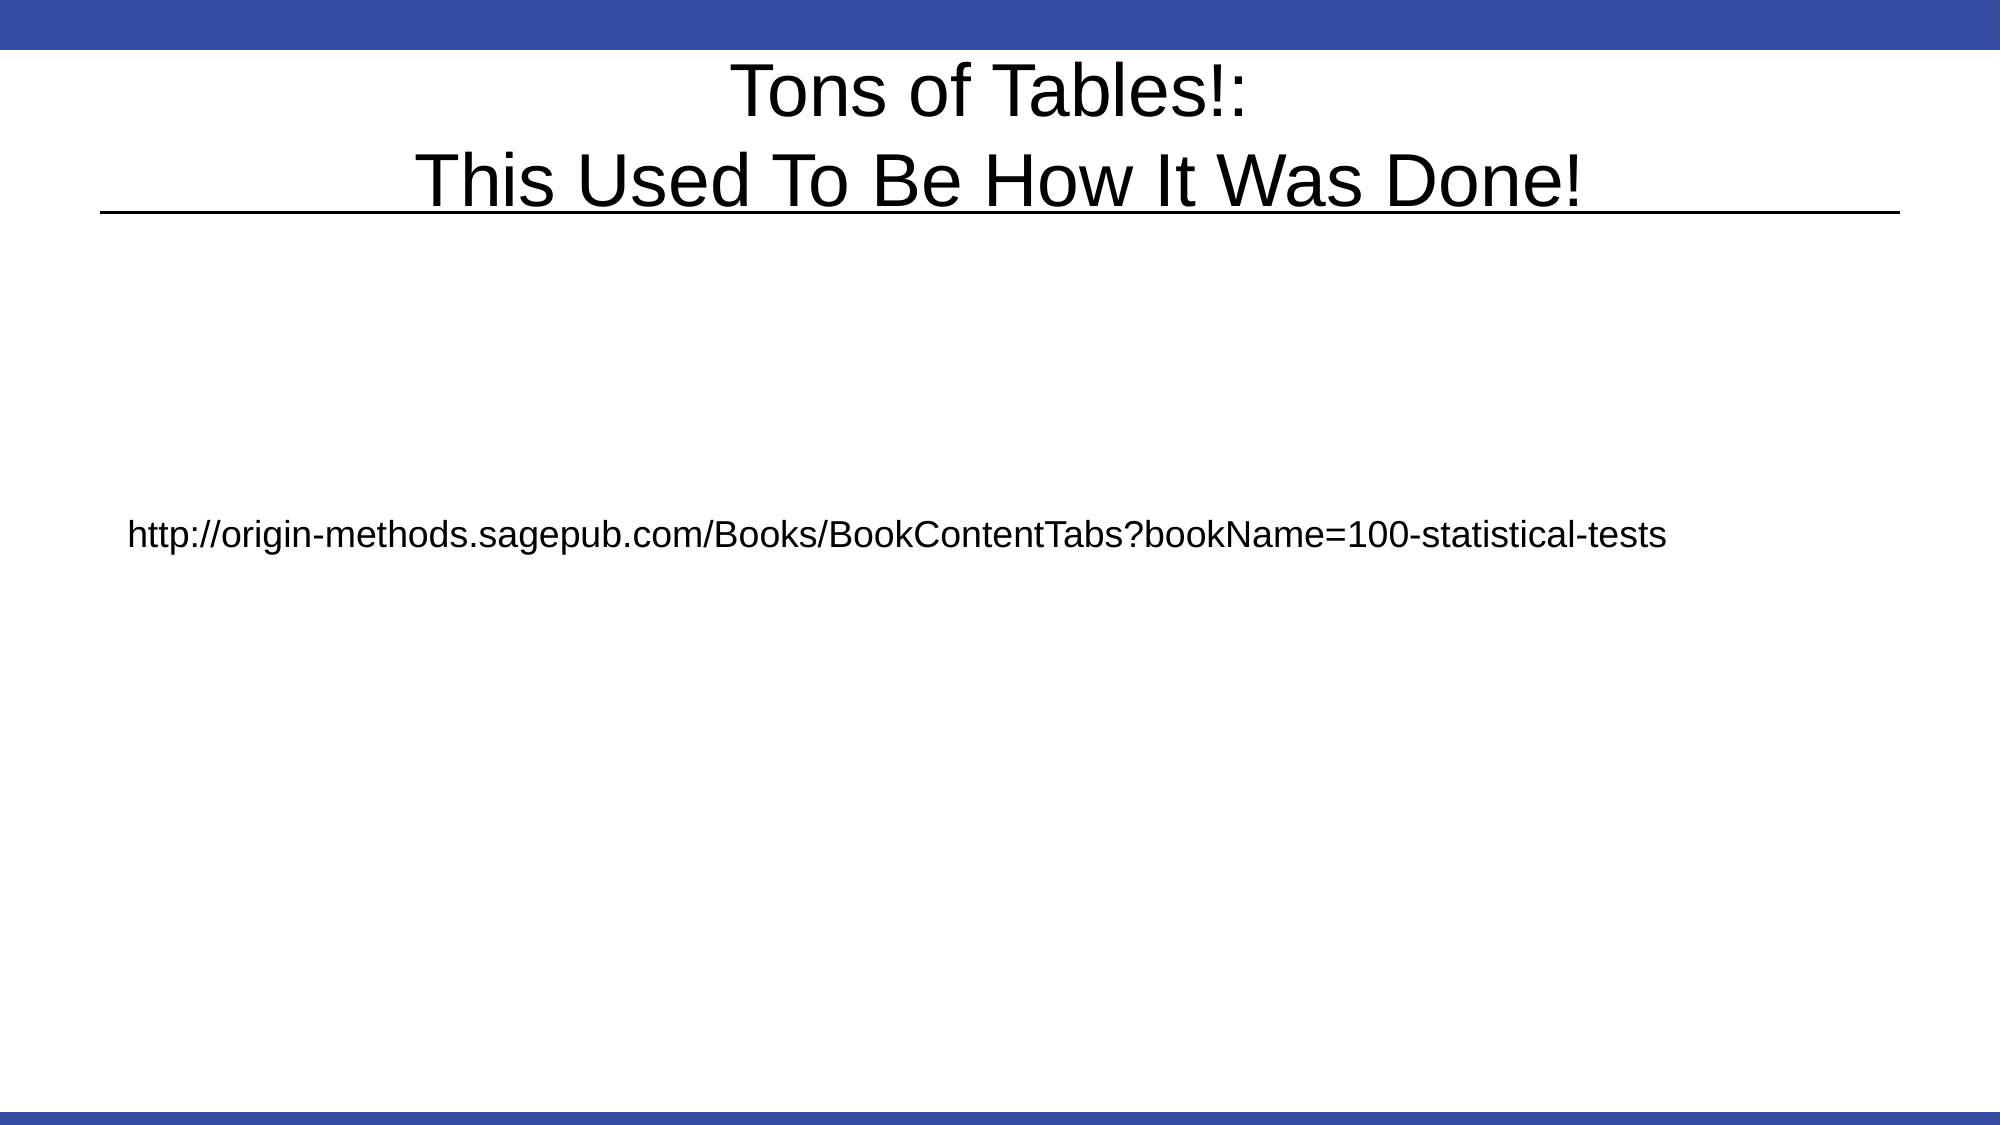

# Tons of Tables!: This Used To Be How It Was Done!
http://origin-methods.sagepub.com/Books/BookContentTabs?bookName=100-statistical-tests